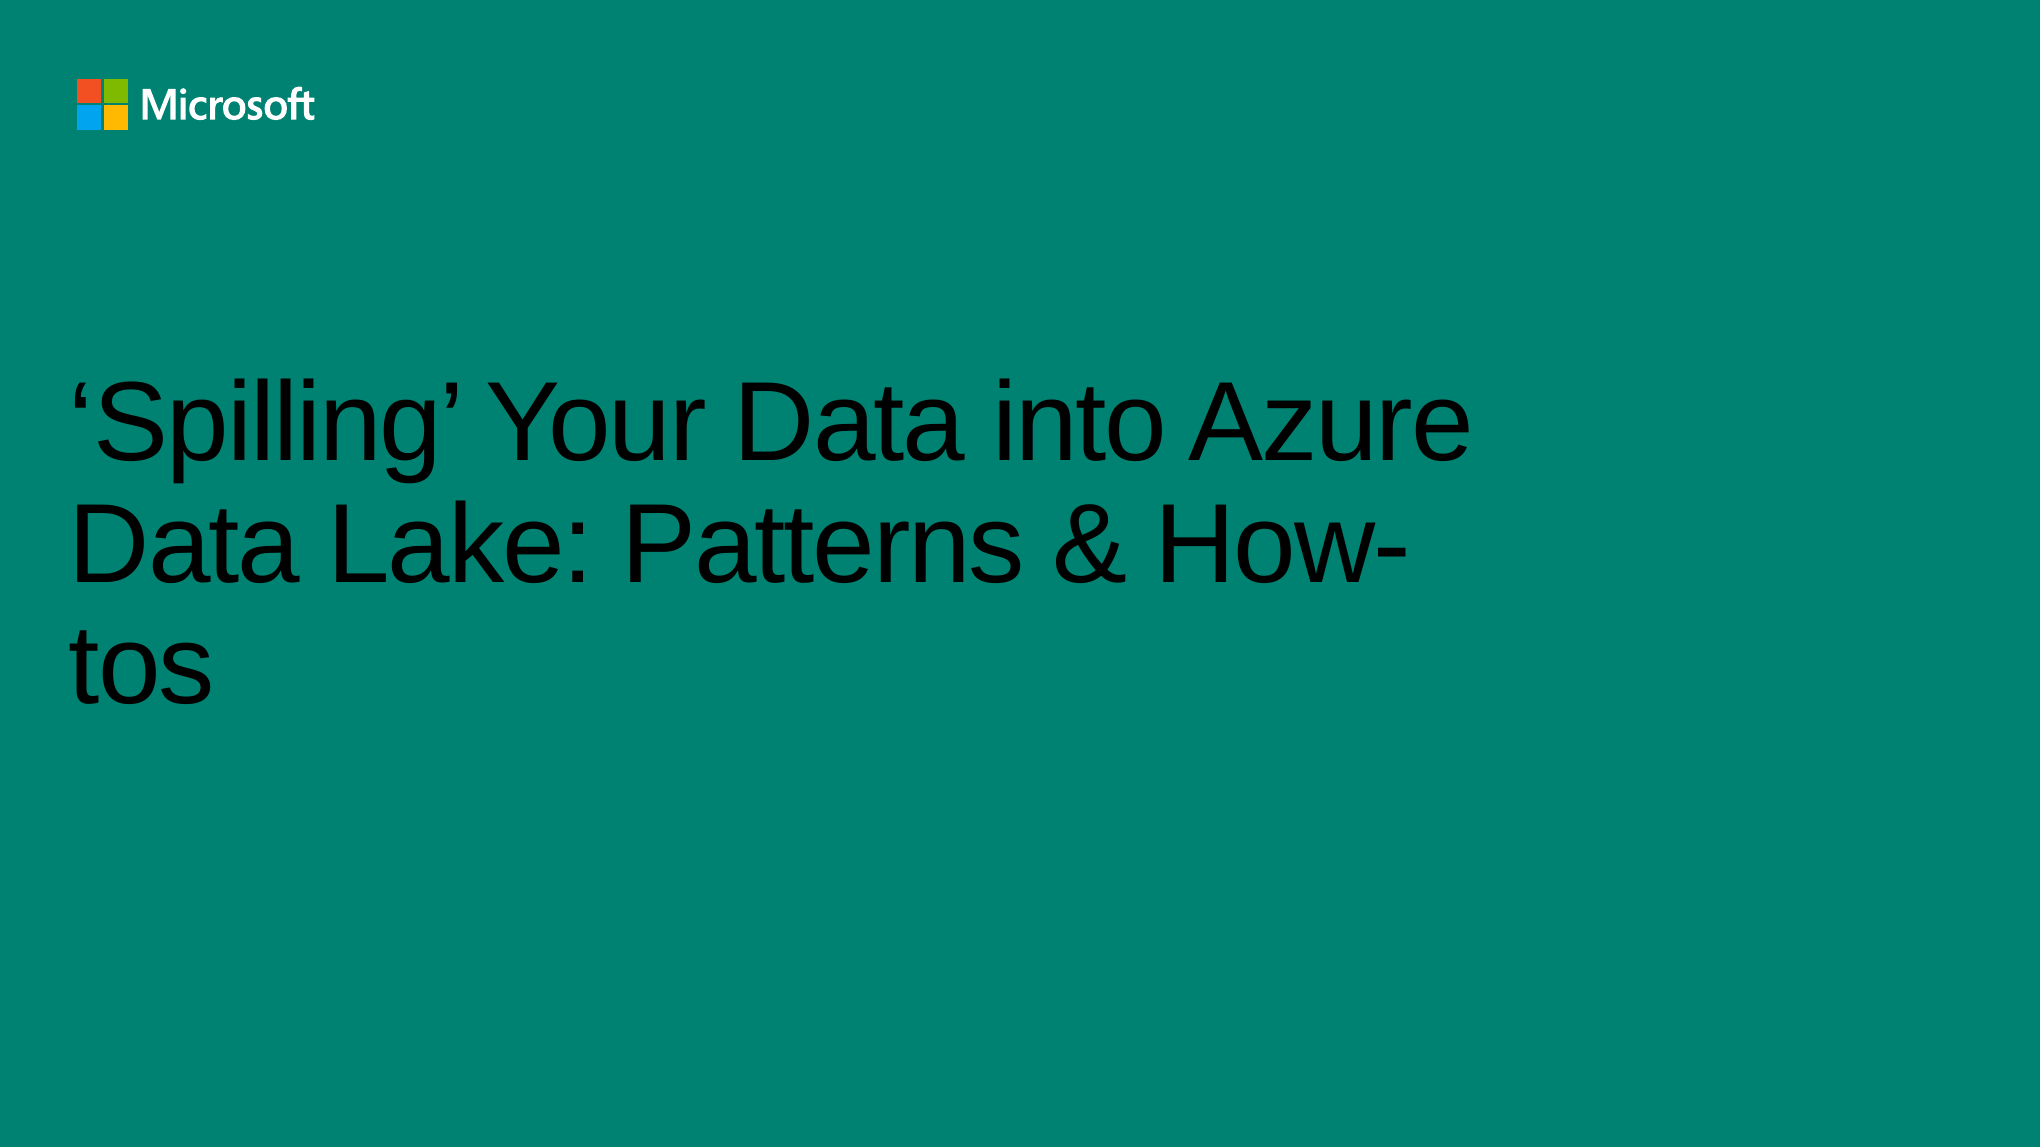

# ‘Spilling’ Your Data into Azure Data Lake: Patterns & How-tos